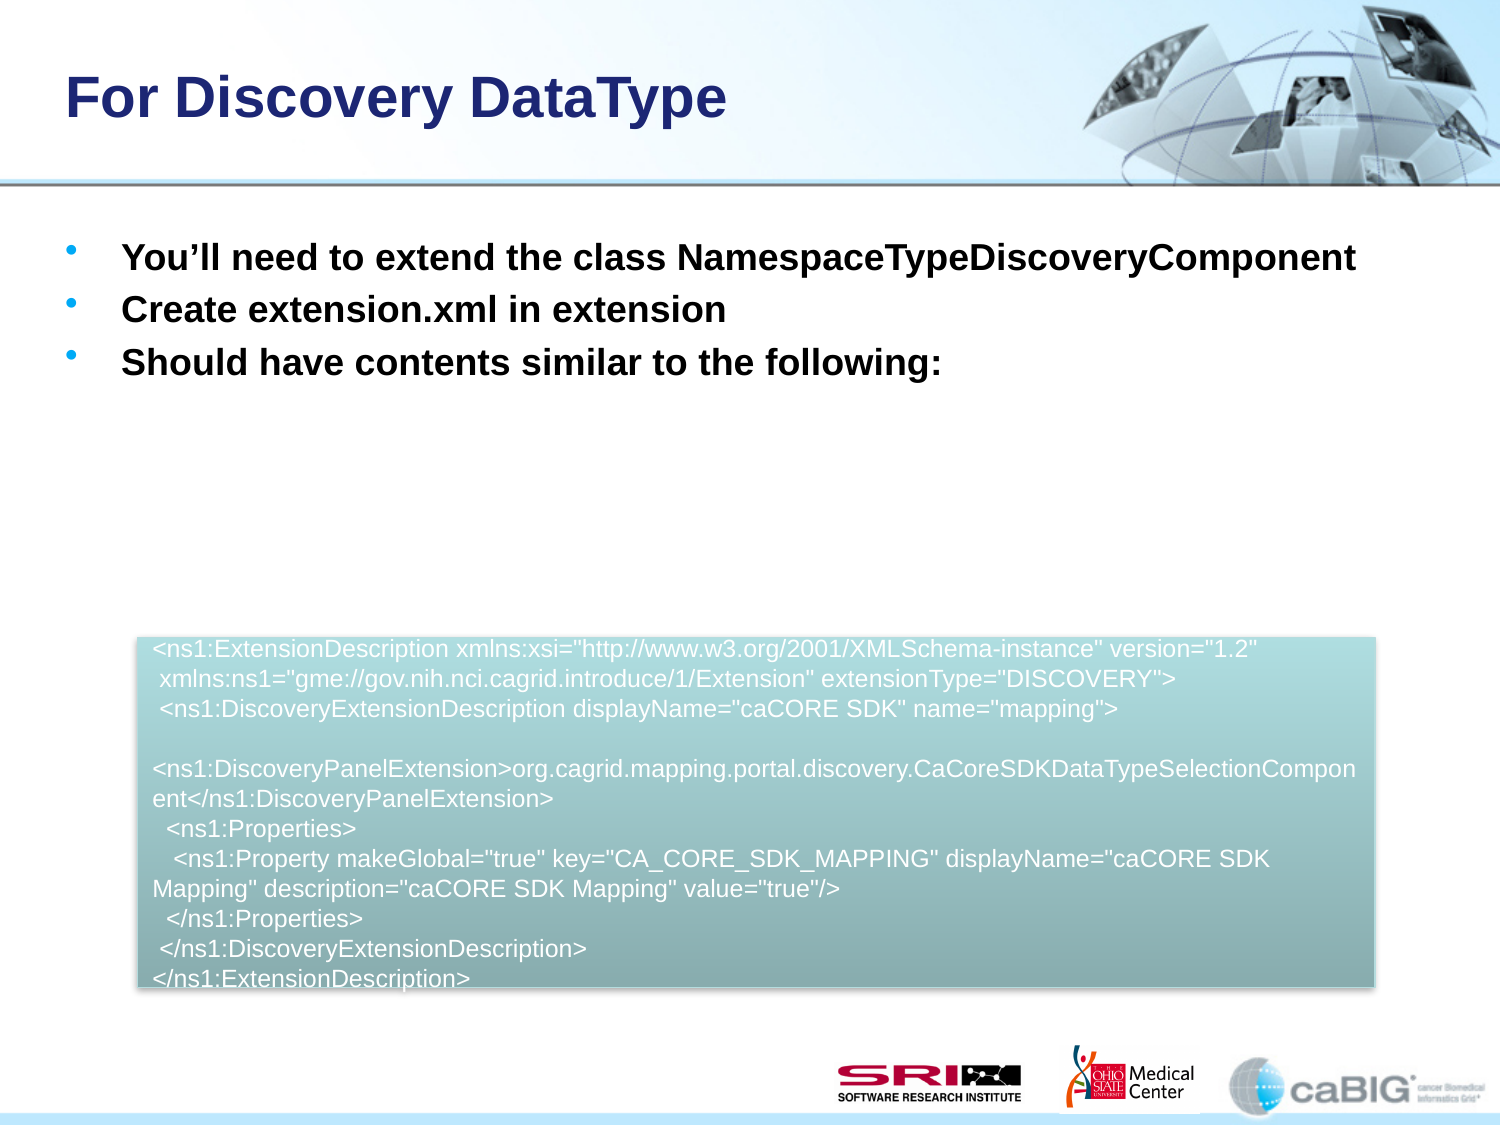

# For Discovery DataType
You’ll need to extend the class NamespaceTypeDiscoveryComponent
Create extension.xml in extension
Should have contents similar to the following:

<ns1:ExtensionDescription xmlns:xsi="http://www.w3.org/2001/XMLSchema-instance" version="1.2"
 xmlns:ns1="gme://gov.nih.nci.cagrid.introduce/1/Extension" extensionType="DISCOVERY">
 <ns1:DiscoveryExtensionDescription displayName="caCORE SDK" name="mapping">
  <ns1:DiscoveryPanelExtension>org.cagrid.mapping.portal.discovery.CaCoreSDKDataTypeSelectionComponent</ns1:DiscoveryPanelExtension>
  <ns1:Properties>
   <ns1:Property makeGlobal="true" key="CA_CORE_SDK_MAPPING" displayName="caCORE SDK Mapping" description="caCORE SDK Mapping" value="true"/>
  </ns1:Properties>
 </ns1:DiscoveryExtensionDescription>
</ns1:ExtensionDescription>